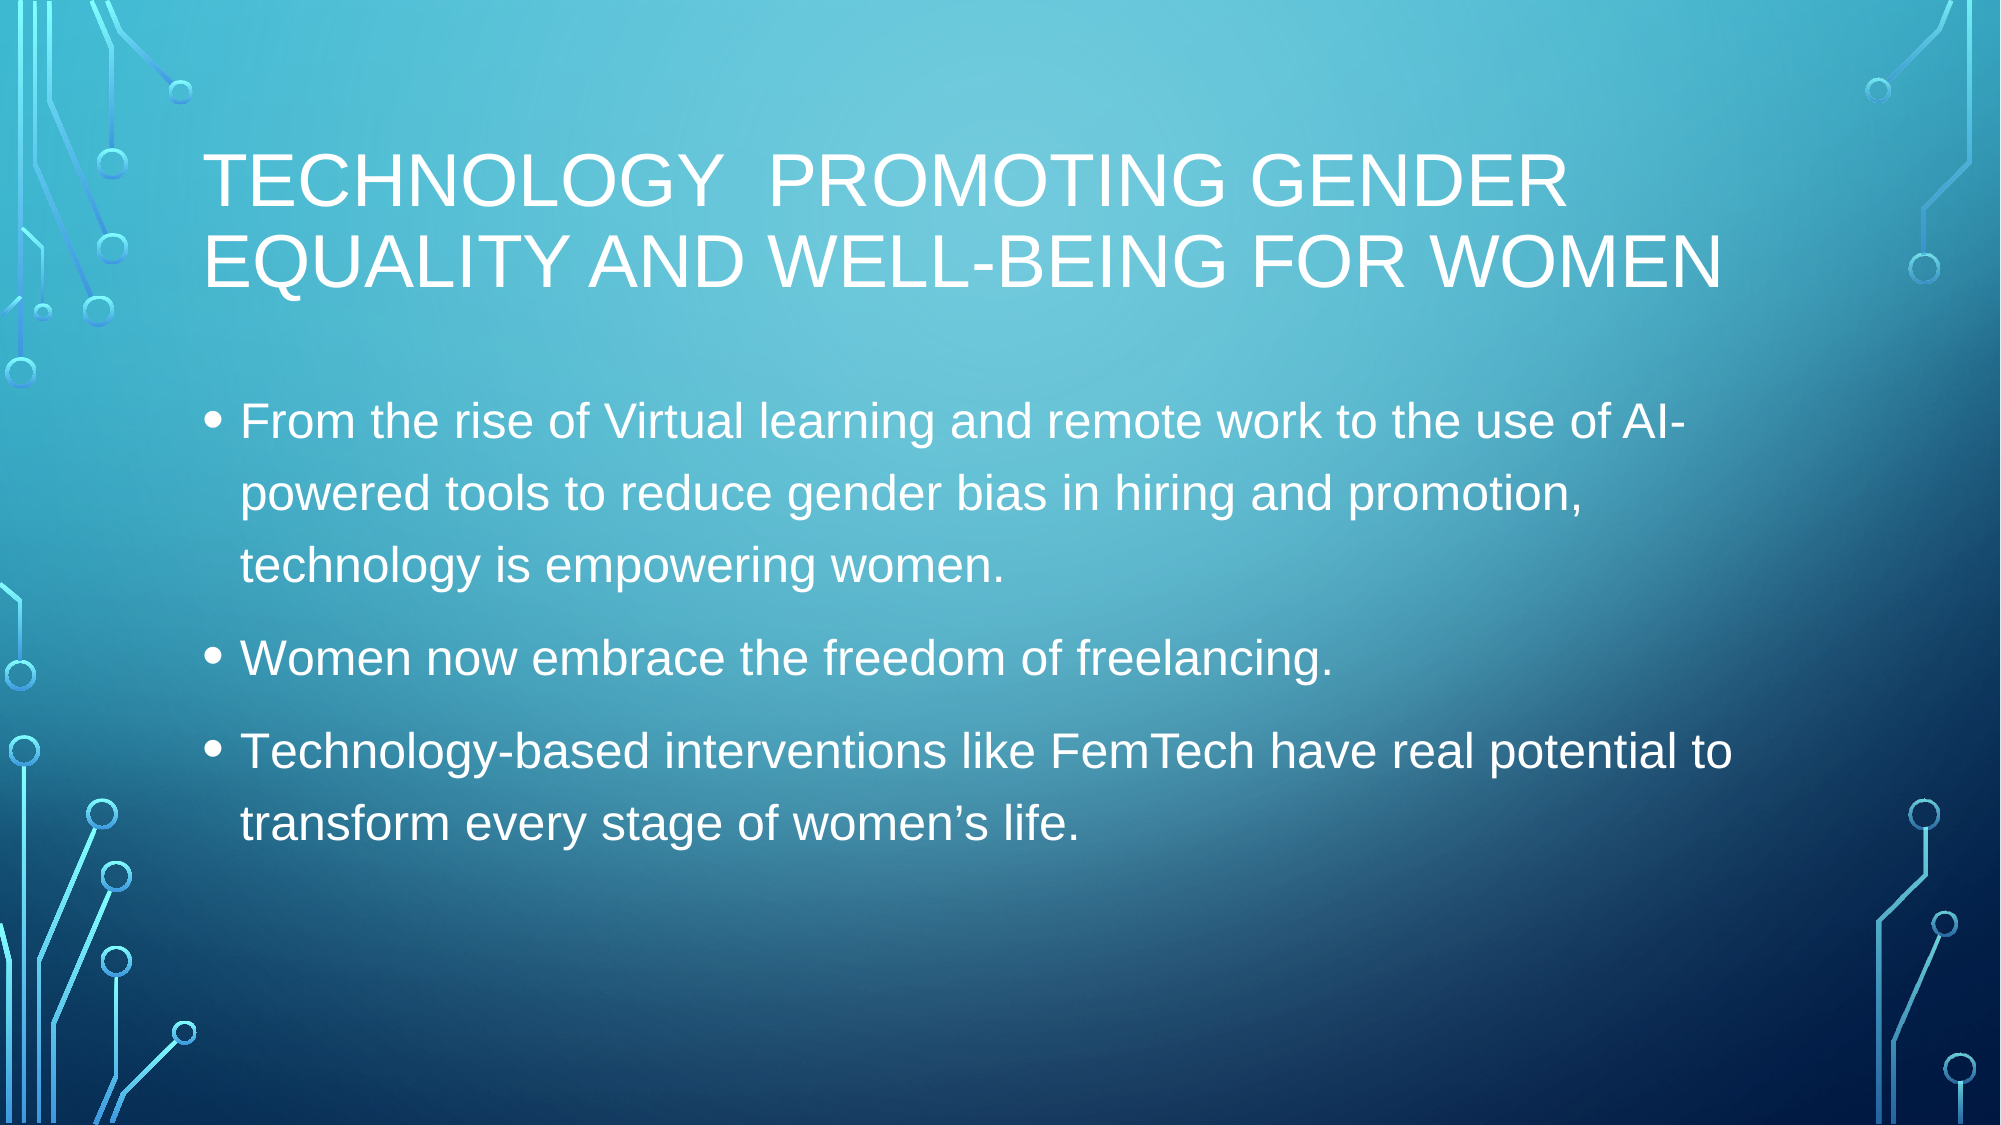

# Technology  promoting Gender Equality and Well-being for Women
From the rise of Virtual learning and remote work to the use of AI-powered tools to reduce gender bias in hiring and promotion, technology is empowering women.
Women now embrace the freedom of freelancing.
Technology-based interventions like FemTech have real potential to transform every stage of women’s life.